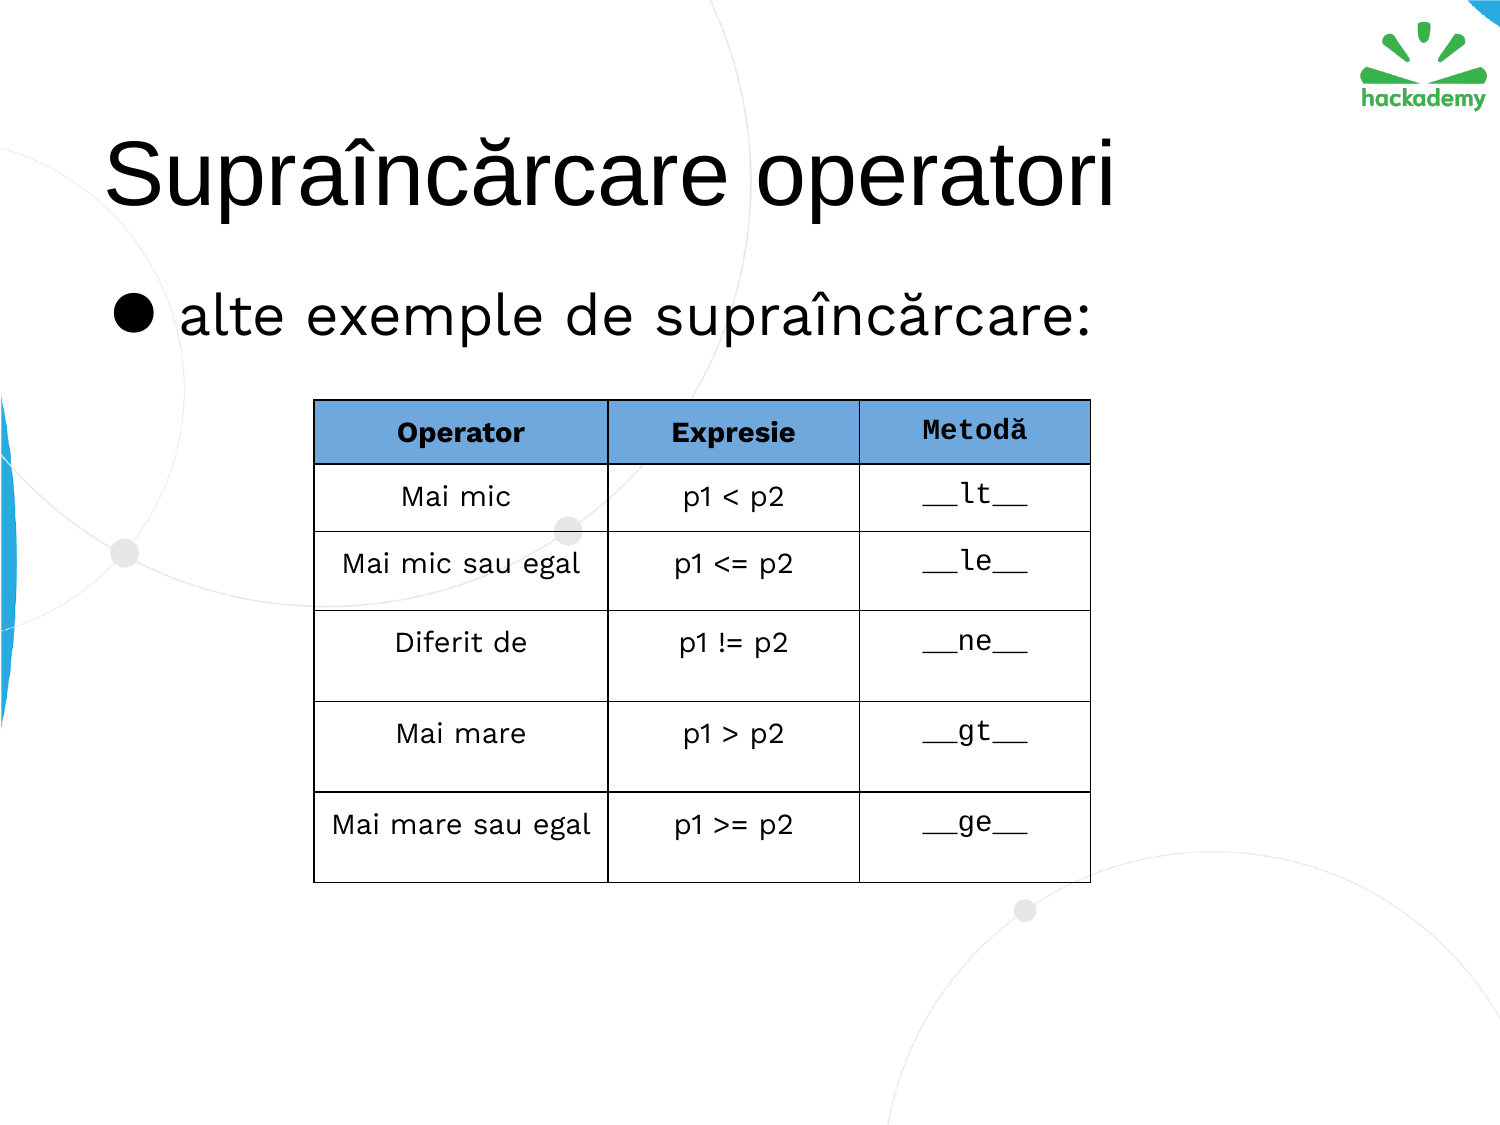

# Supraîncărcare operatori

alte exemple de supraîncărcare:

| Operator | Expresie | Metodă |
| --- | --- | --- |
| Mai mic | p1 < p2 | \_\_lt\_\_ |
| Mai mic sau egal | p1 <= p2 | \_\_le\_\_ |
| Diferit de | p1 != p2 | \_\_ne\_\_ |
| Mai mare | p1 > p2 | \_\_gt\_\_ |
| Mai mare sau egal | p1 >= p2 | \_\_ge\_\_ |